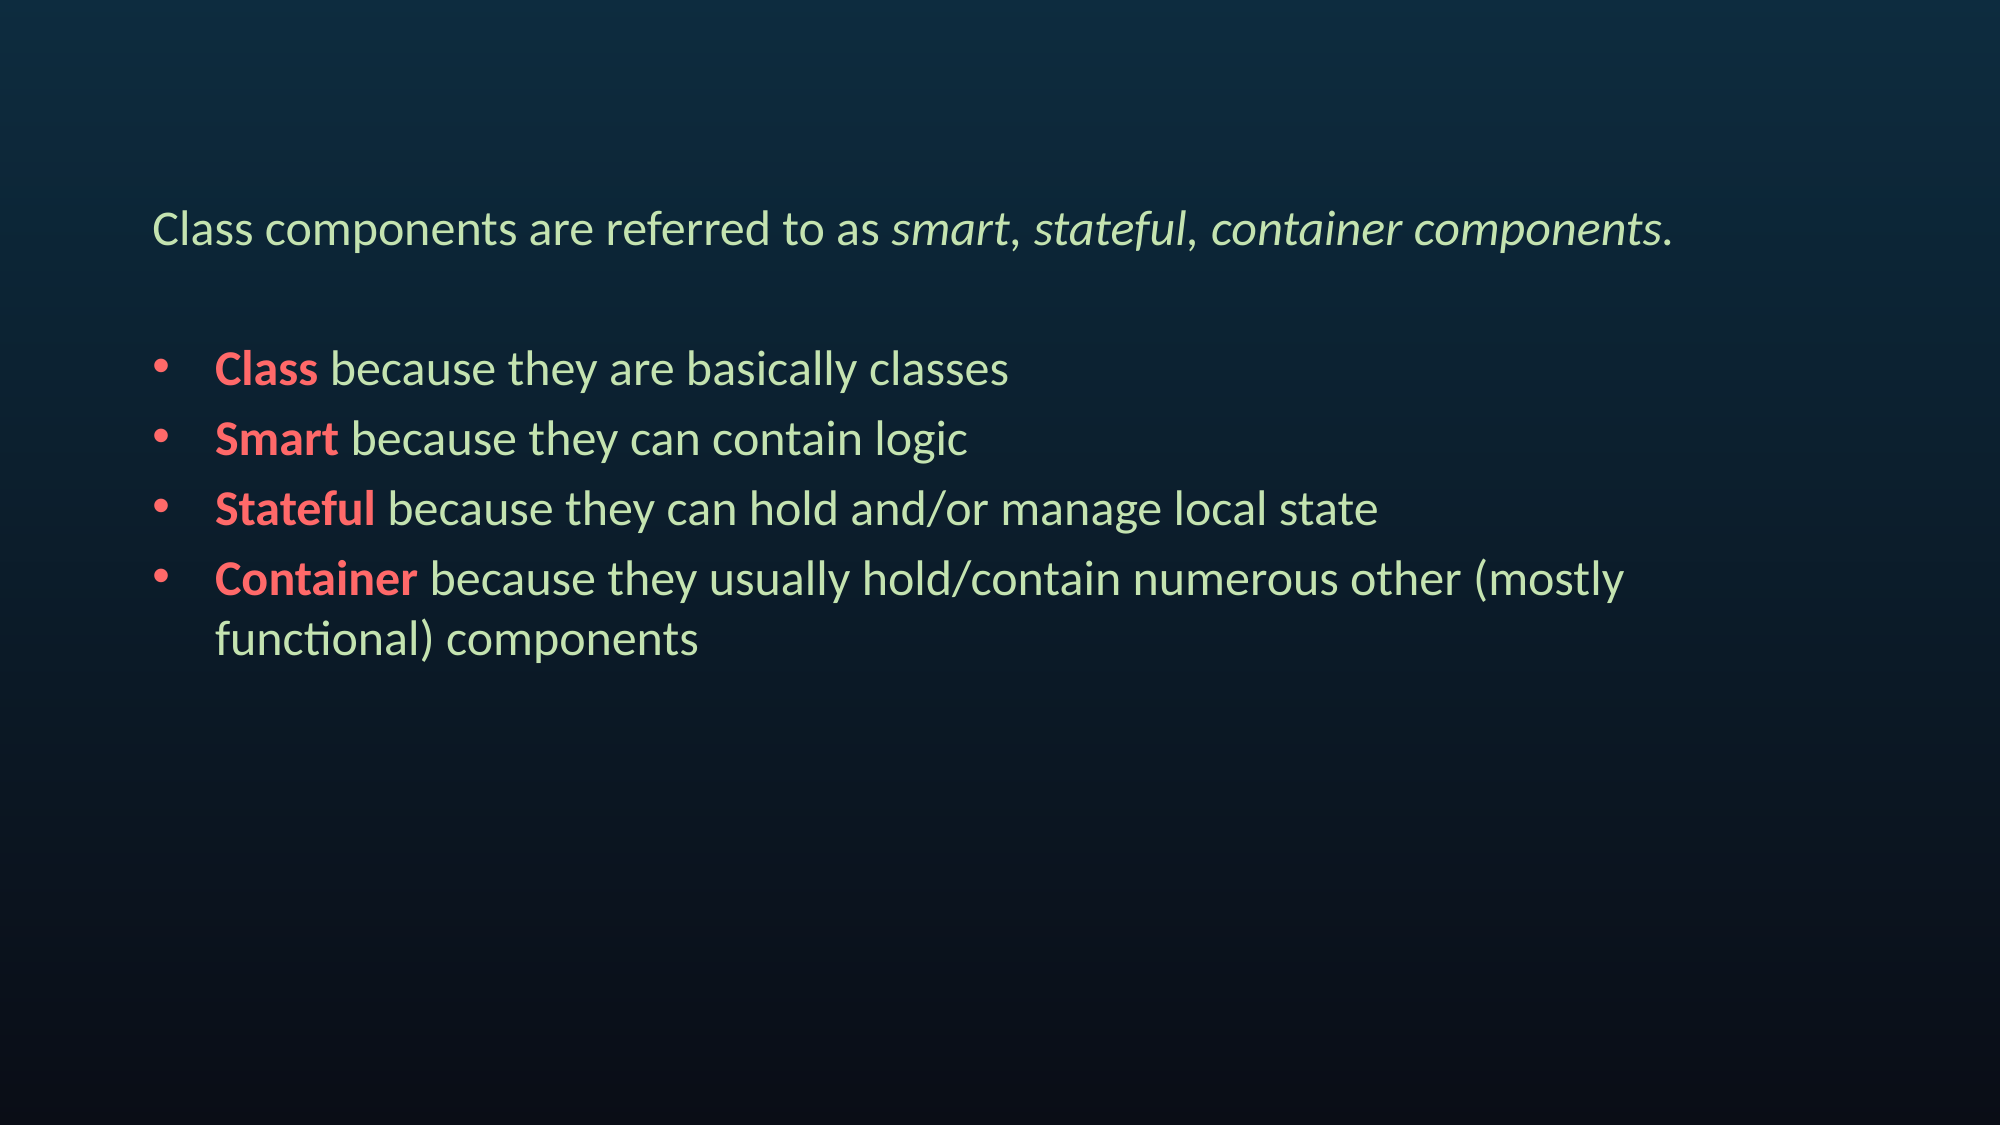

Class components are referred to as smart, stateful, container components.

Class because they are basically classes
Smart because they can contain logic
Stateful because they can hold and/or manage local state
Container because they usually hold/contain numerous other (mostly functional) components